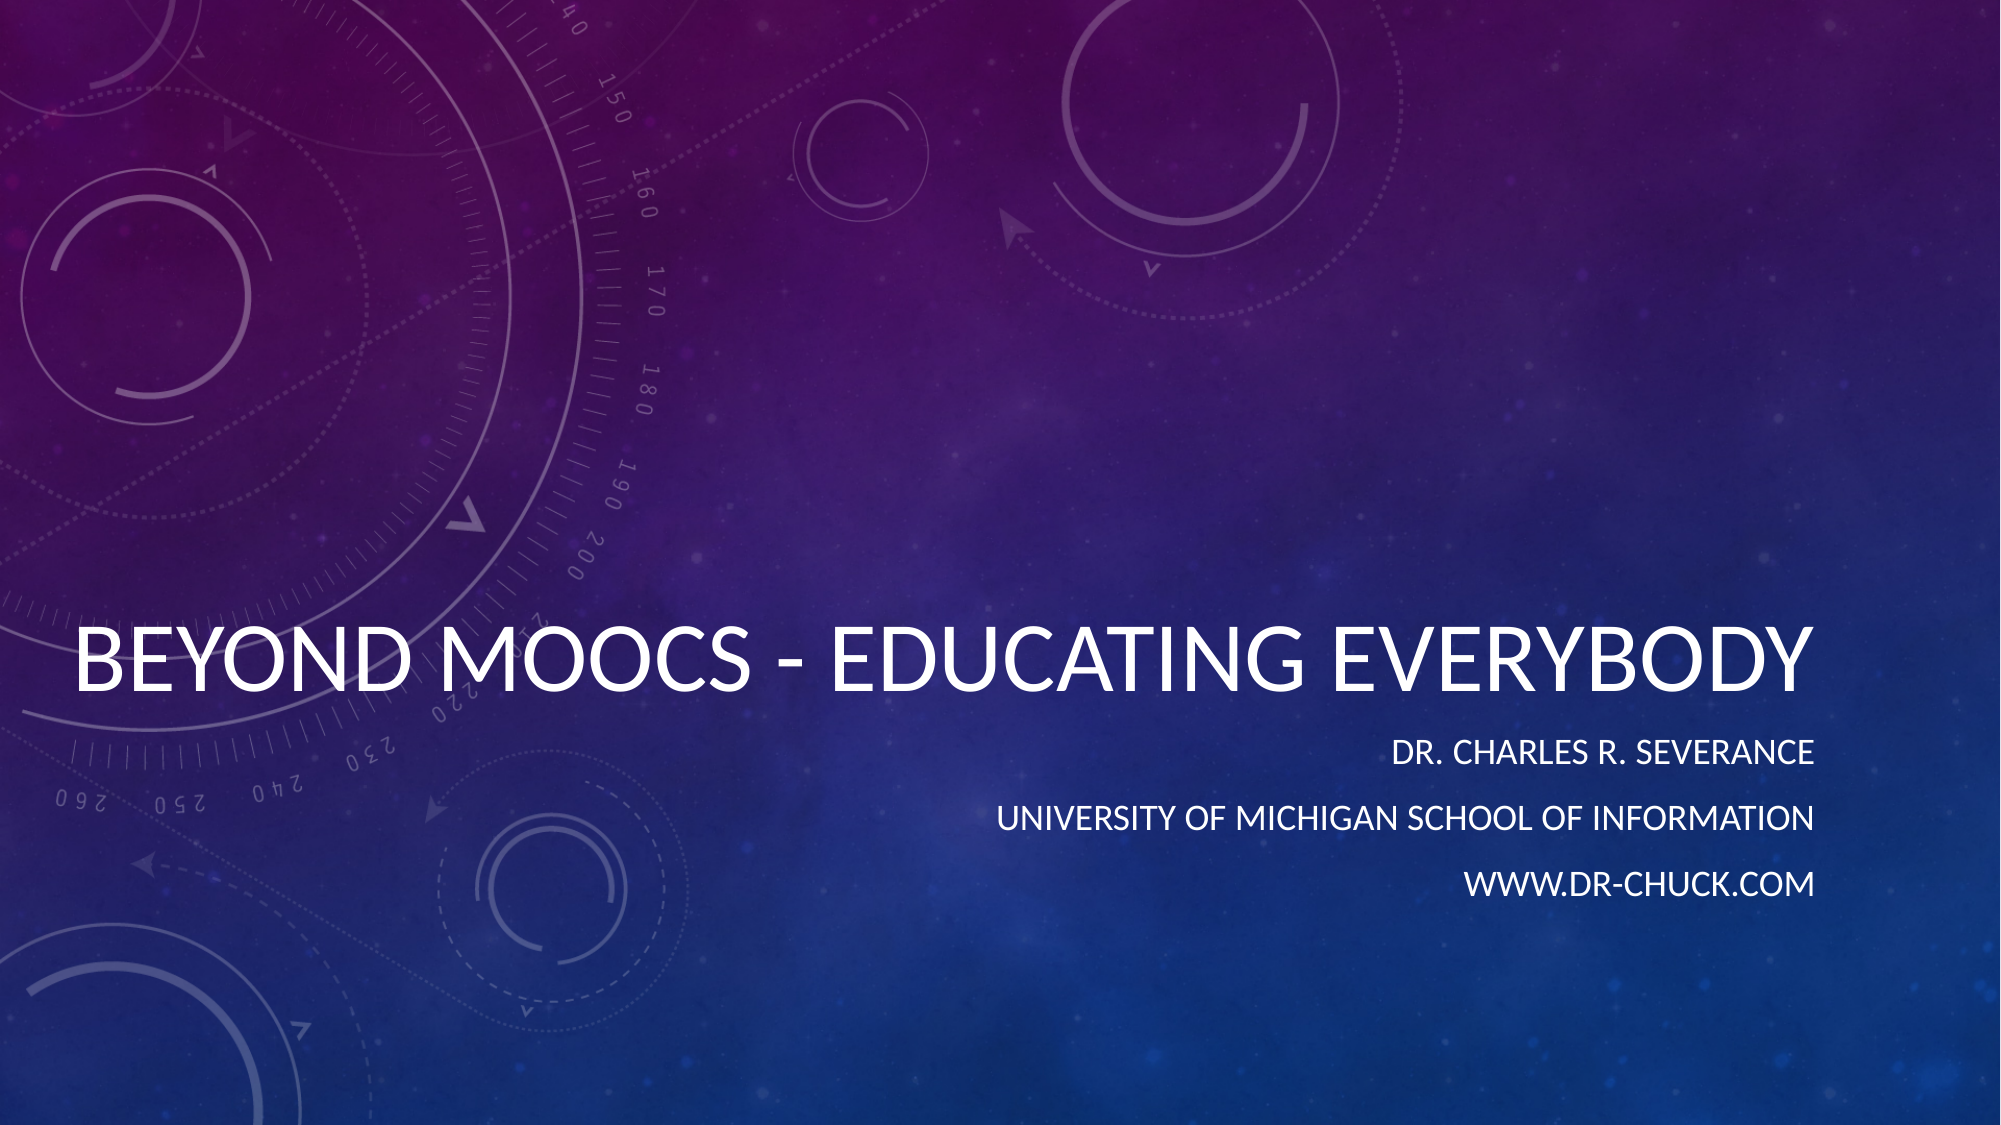

# Beyond MOOCs - Educating Everybody
Dr. Charles R. Severance
University of Michigan School of Information
www.dr-chuck.com